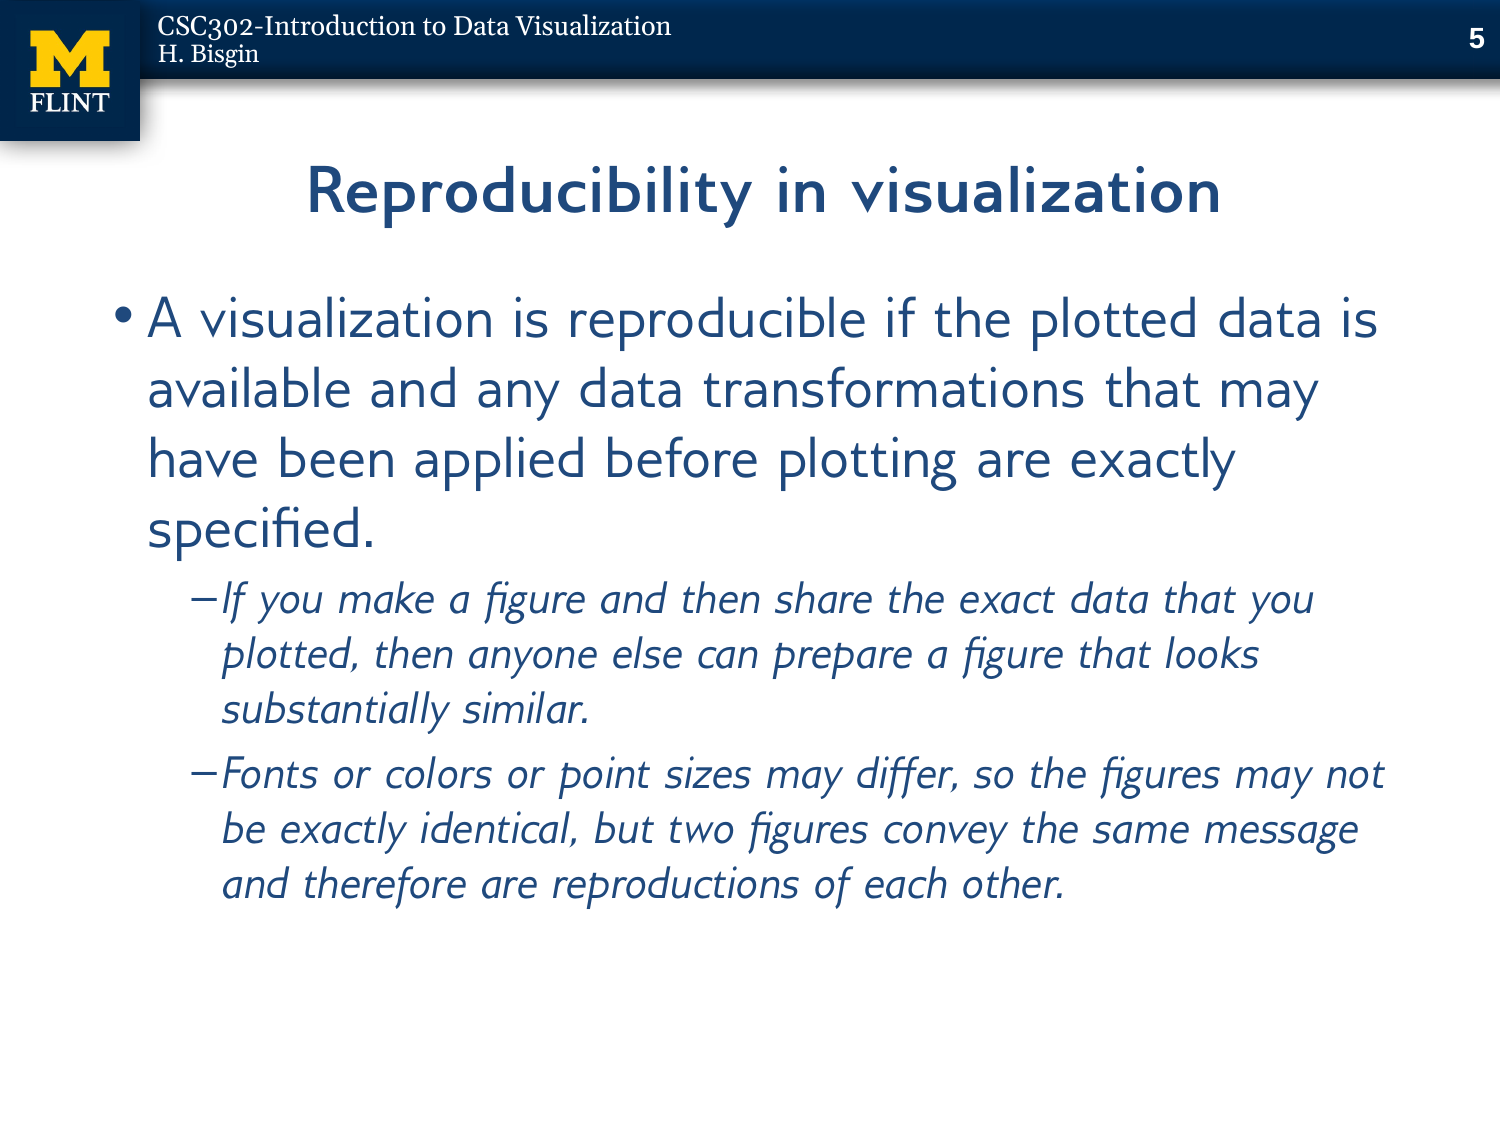

5
# Reproducibility in visualization
A visualization is reproducible if the plotted data is available and any data transformations that may have been applied before plotting are exactly specified.
If you make a figure and then share the exact data that you plotted, then anyone else can prepare a figure that looks substantially similar.
Fonts or colors or point sizes may differ, so the figures may not be exactly identical, but two figures convey the same message and therefore are reproductions of each other.